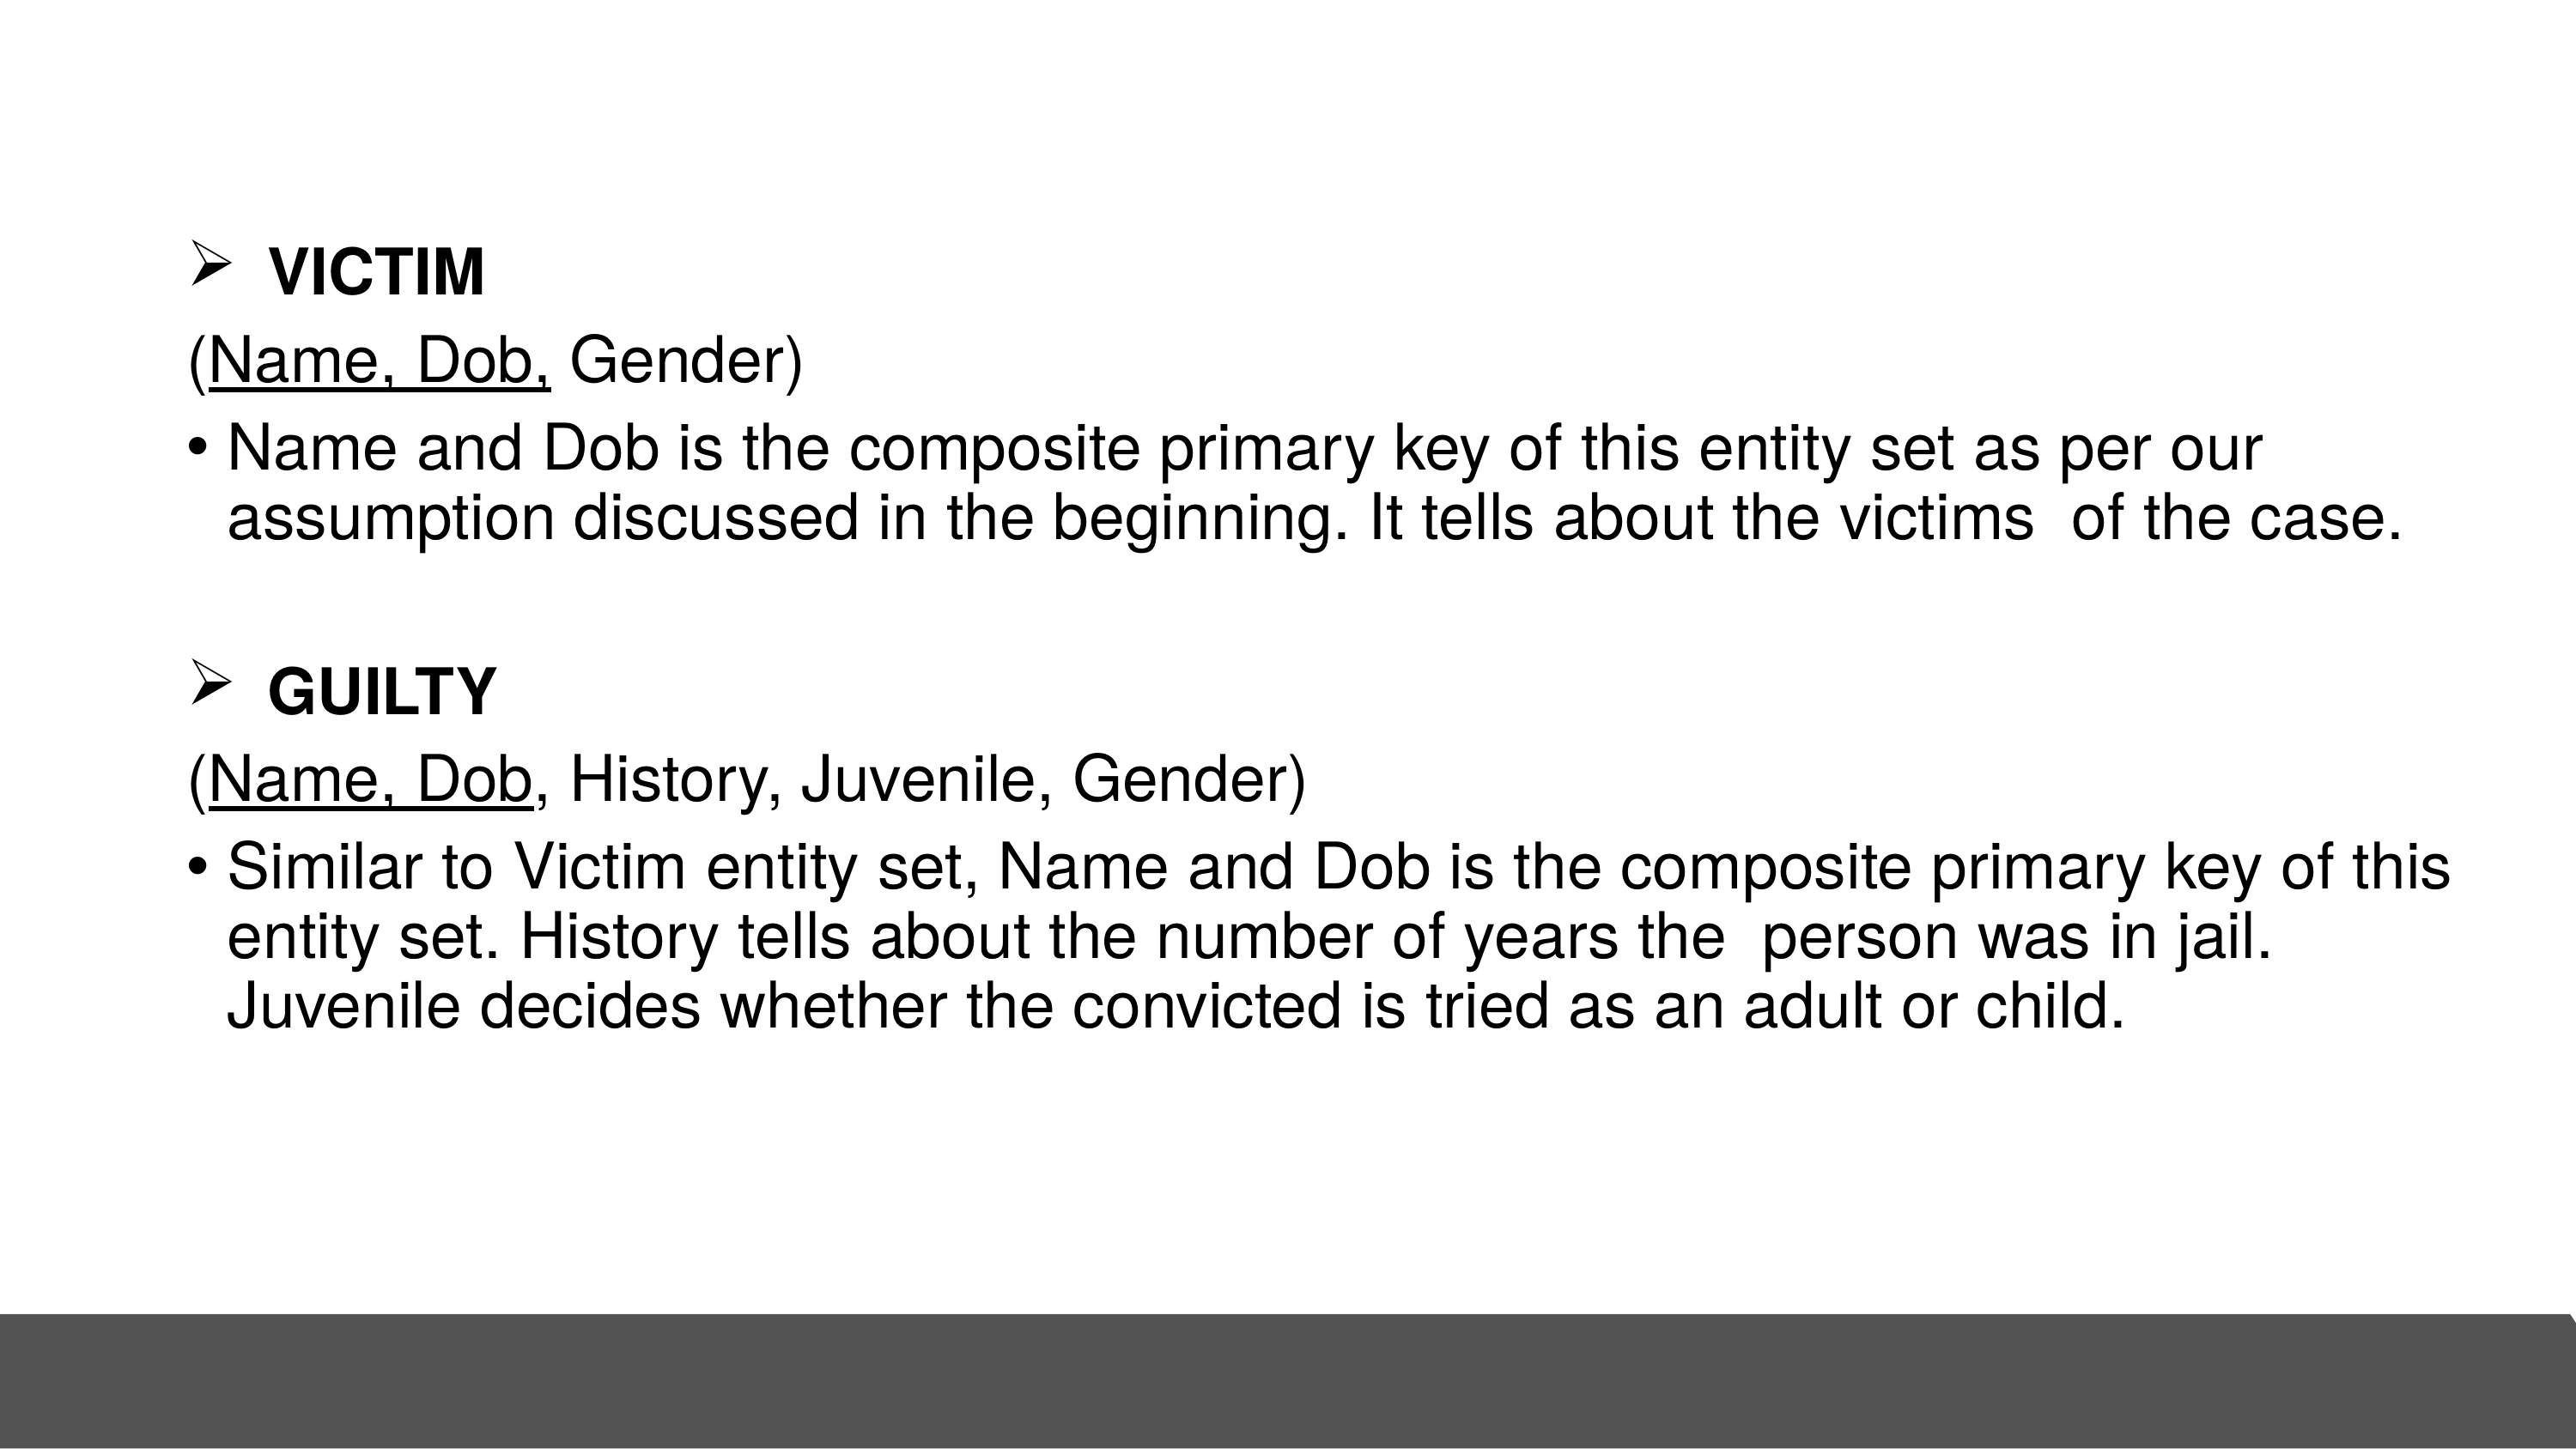

VICTIM
(Name, Dob, Gender)
Name and Dob is the composite primary key of this entity set as per our assumption discussed in the beginning. It tells about the victims  of the case.

GUILTY
(Name, Dob, History, Juvenile, Gender)
Similar to Victim entity set, Name and Dob is the composite primary key of this entity set. History tells about the number of years the  person was in jail. Juvenile decides whether the convicted is tried as an adult or child.